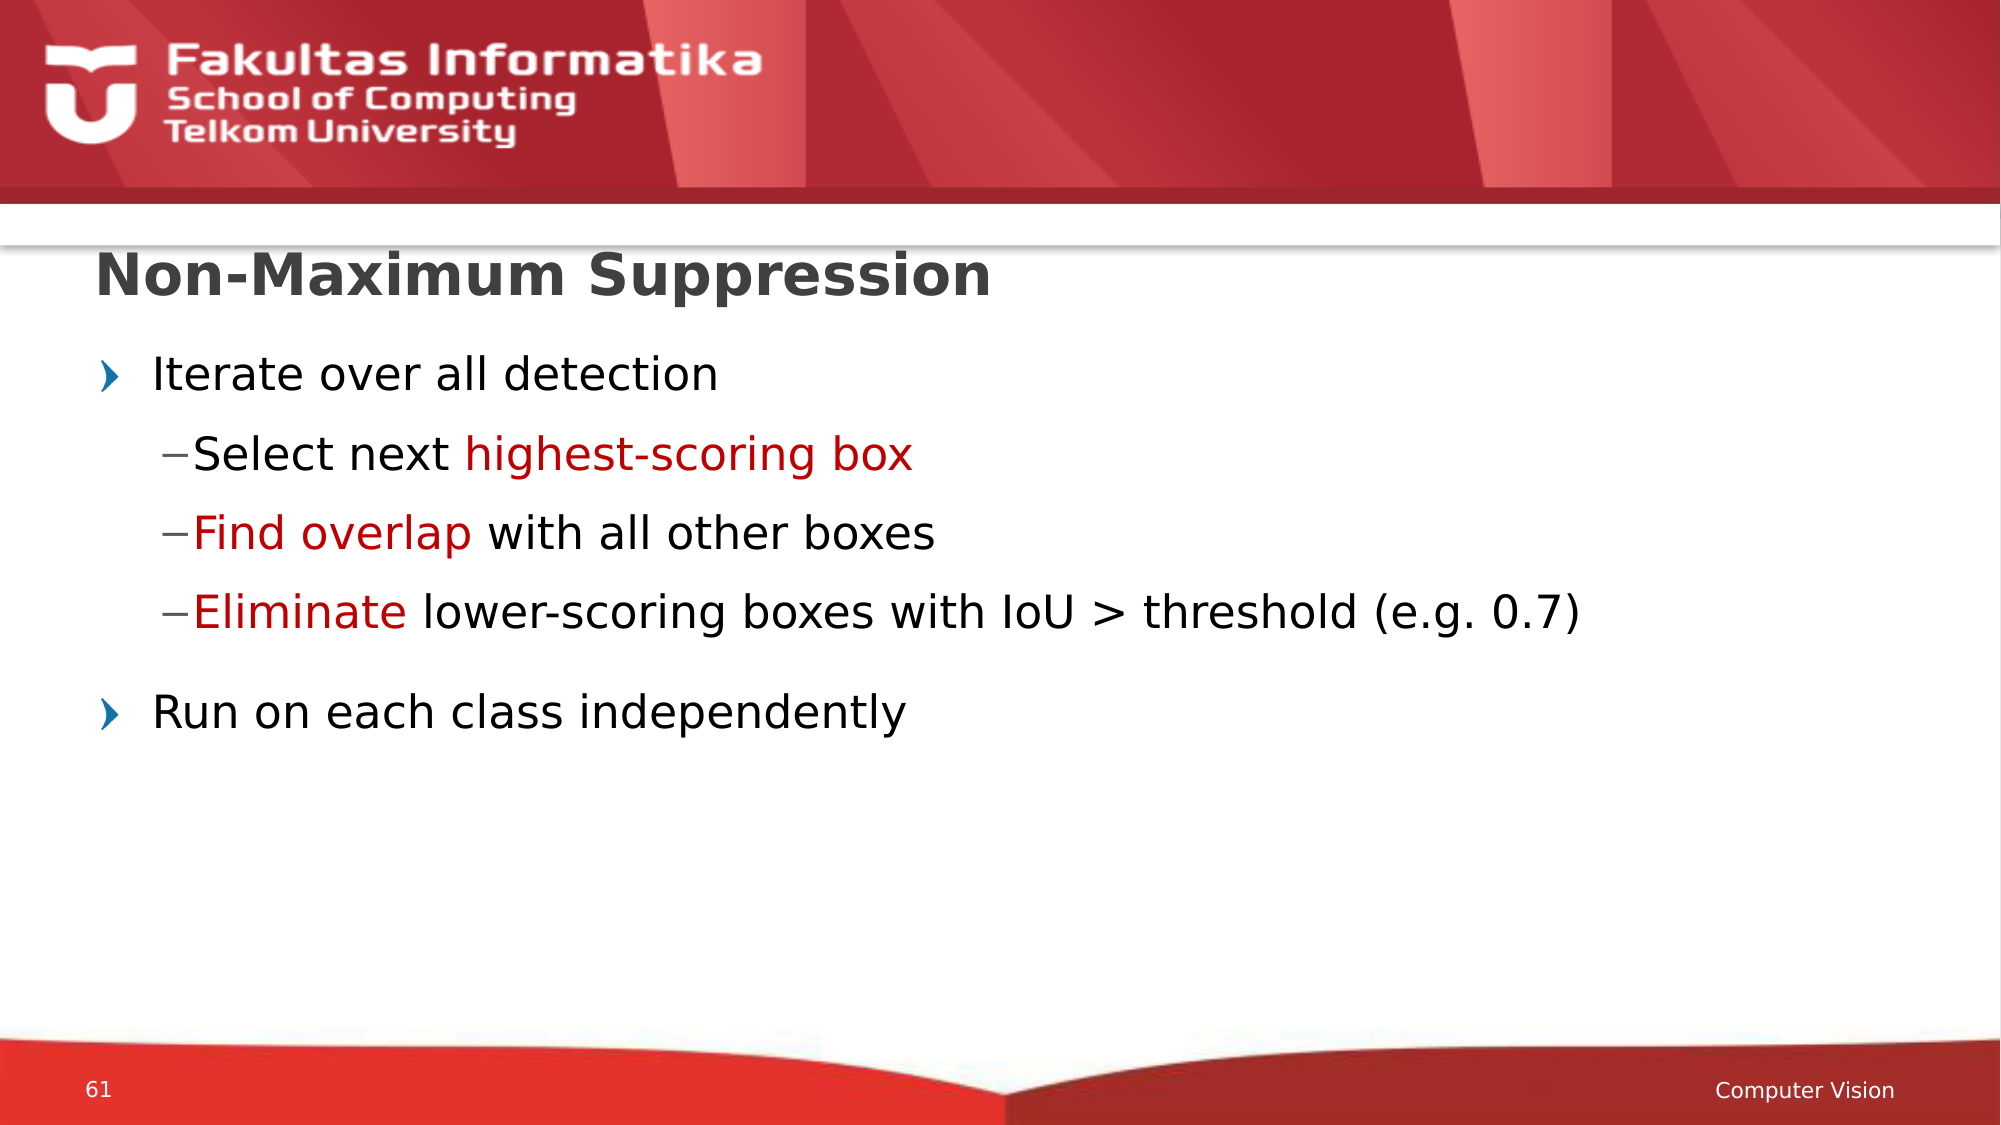

# Non-Maximum Suppression
Iterate over all detection
Select next highest-scoring box
Find overlap with all other boxes
Eliminate lower-scoring boxes with IoU > threshold (e.g. 0.7)
Run on each class independently
Computer Vision
61